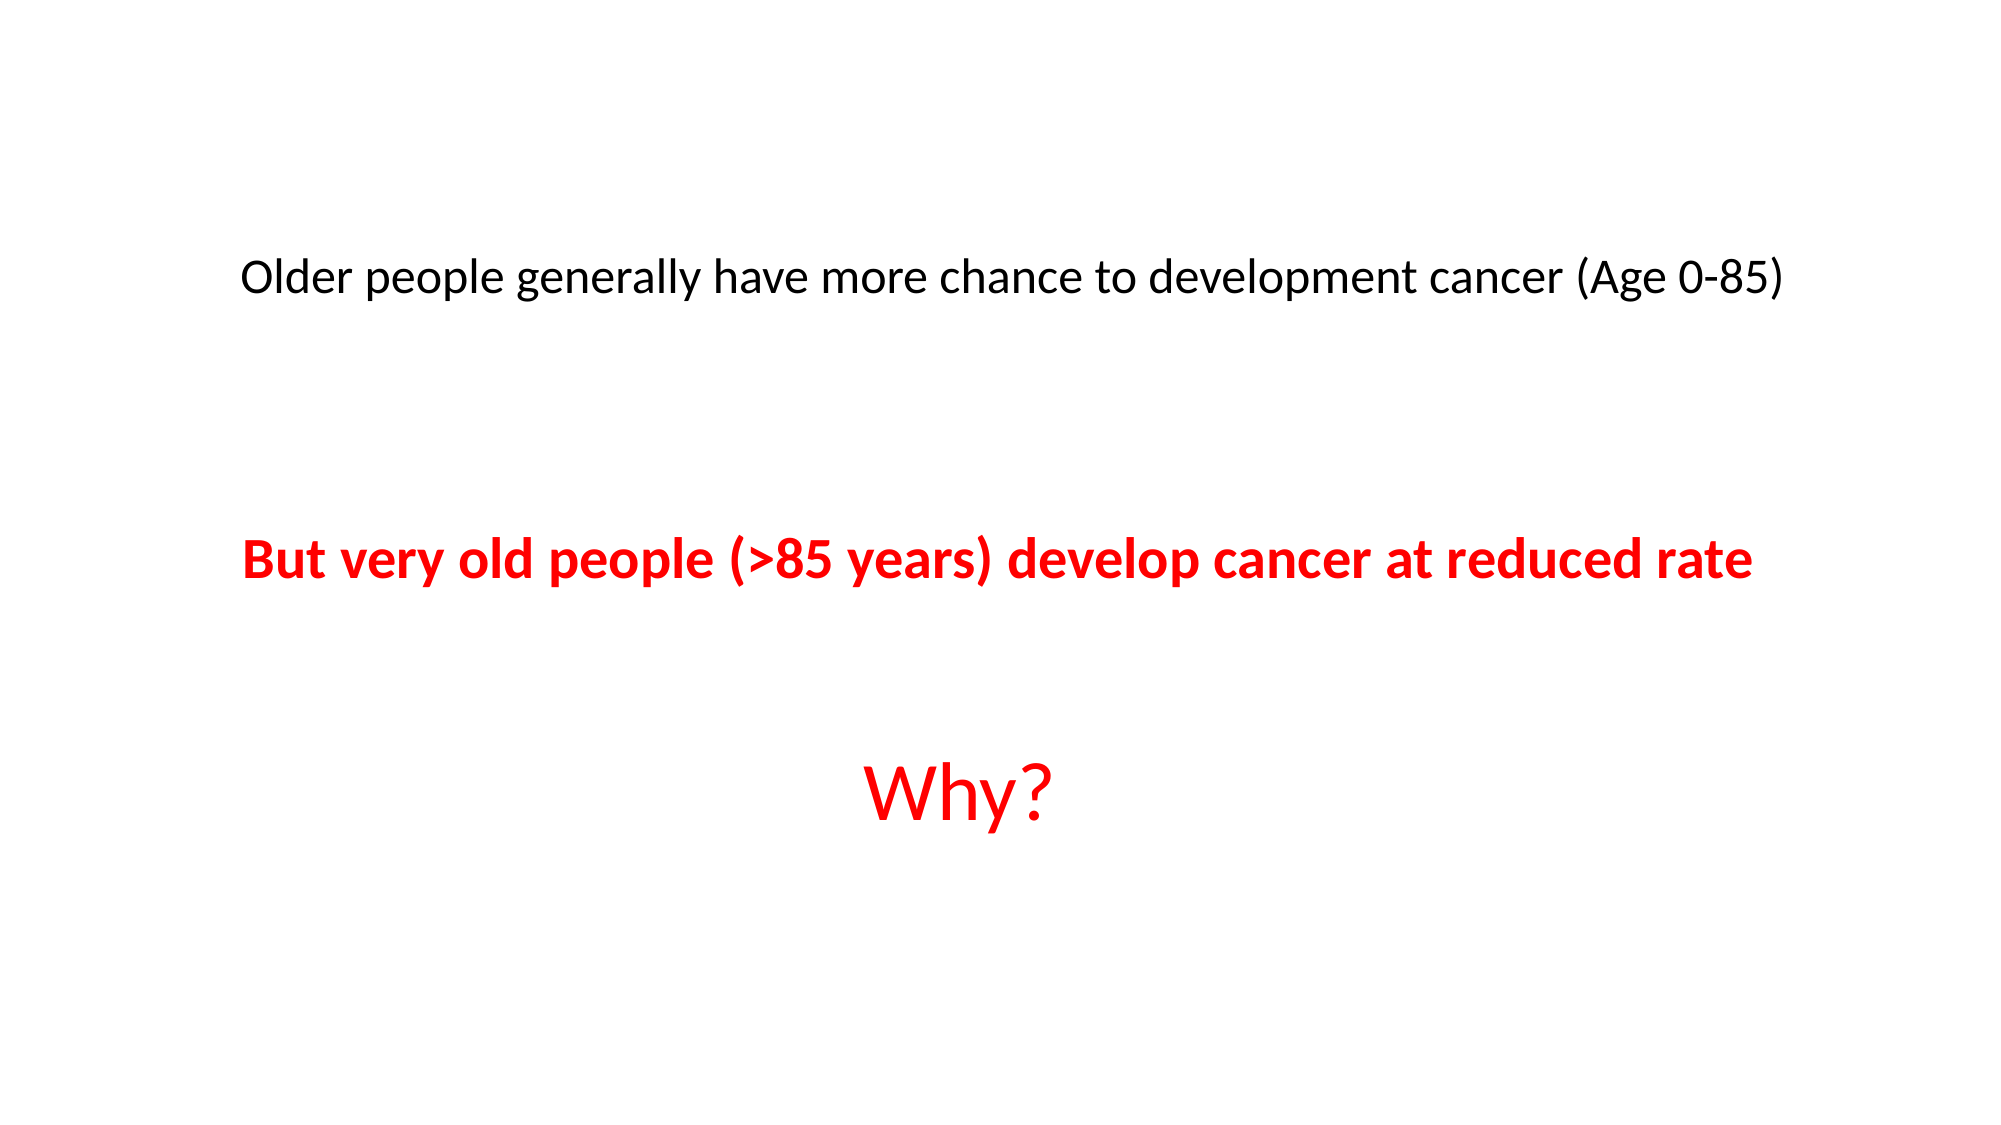

Older people generally have more chance to development cancer (Age 0-85)
But very old people (>85 years) develop cancer at reduced rate
Why?